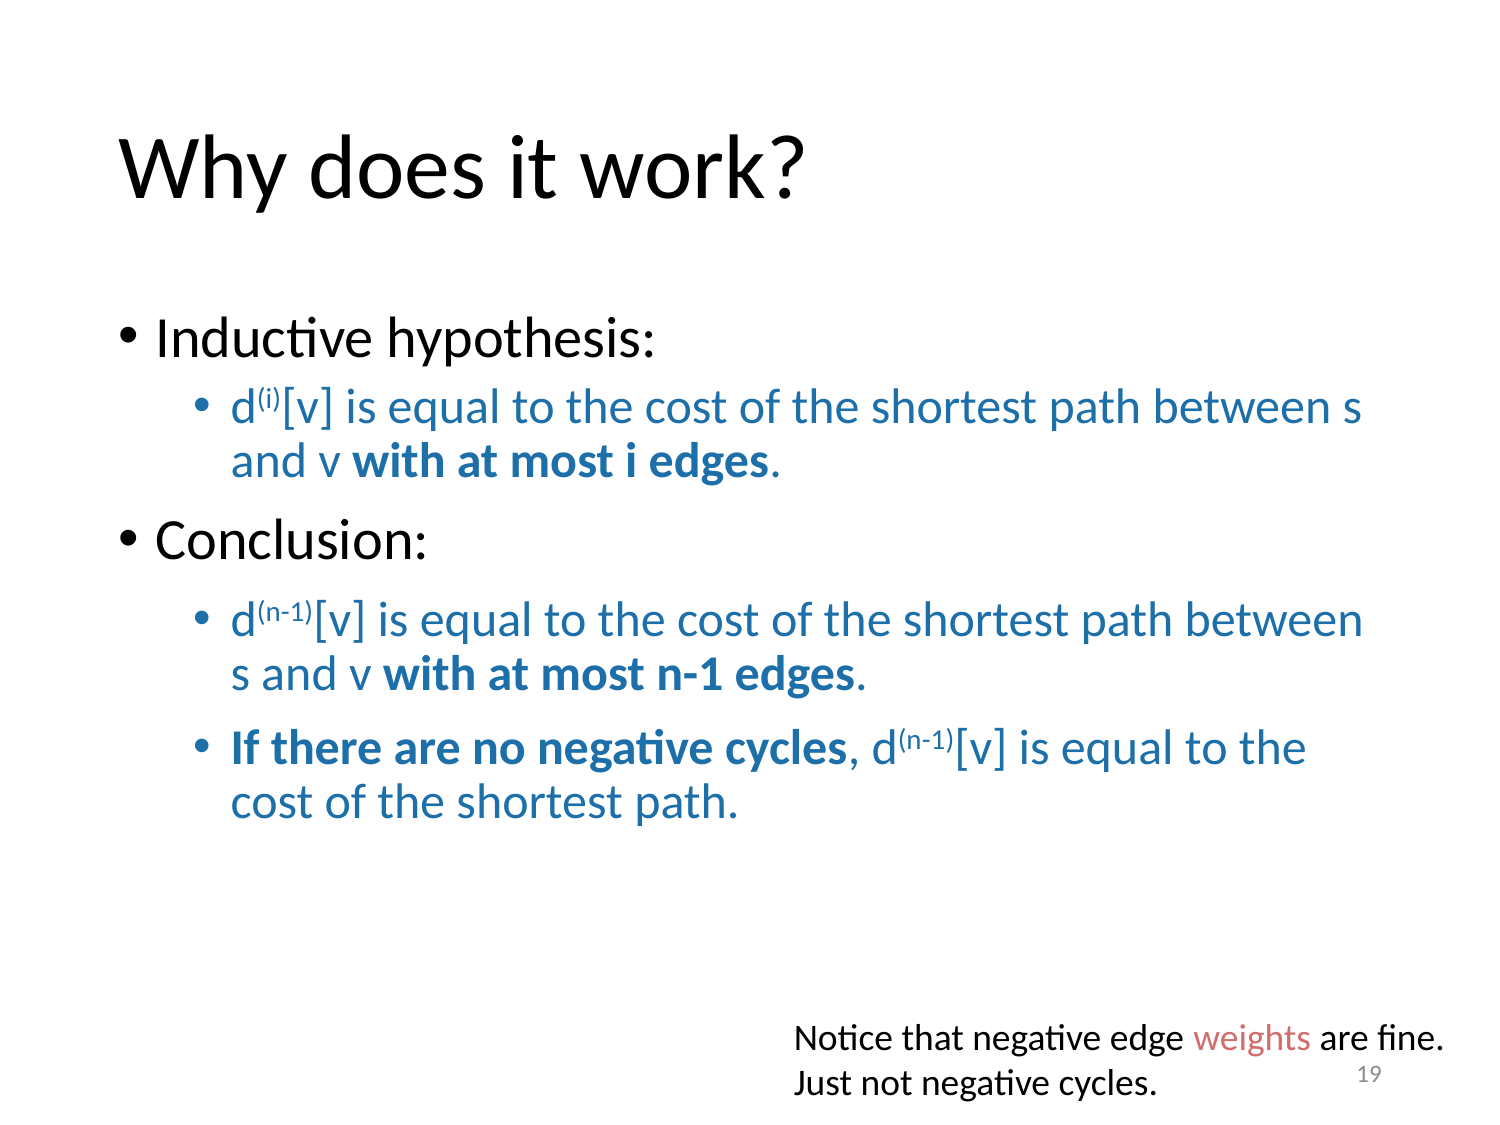

# Why does it work?
Inductive hypothesis:
d(i)[v] is equal to the cost of the shortest path between s and v with at most i edges.
Conclusion:
d(n-1)[v] is equal to the cost of the shortest path between s and v with at most n-1 edges.
If there are no negative cycles, d(n-1)[v] is equal to the cost of the shortest path.

Notice that negative edge weights are fine.  Just not negative cycles.
19